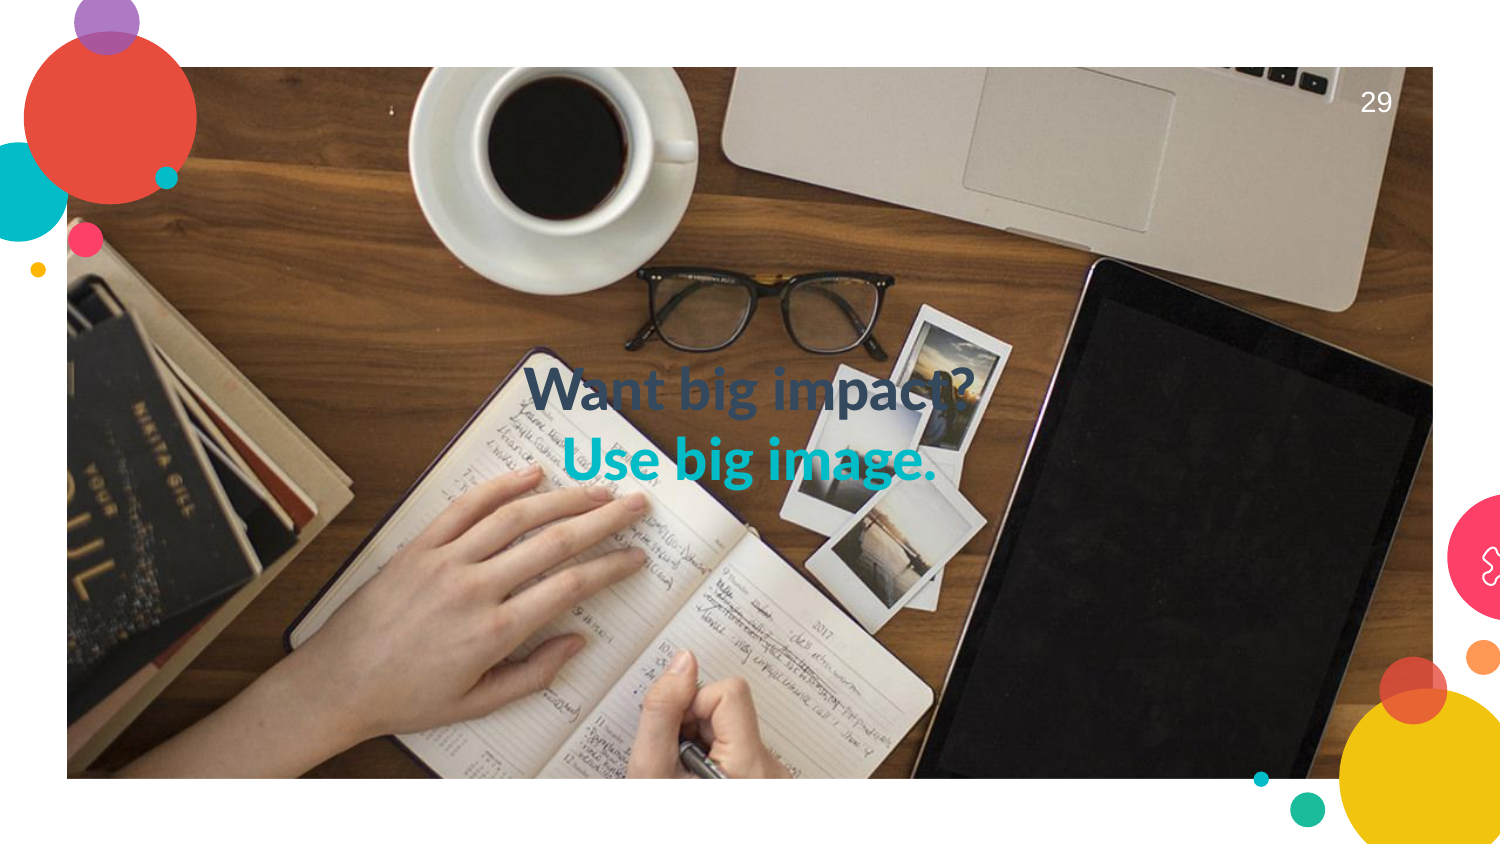

29
# Want big impact?
Use big image.